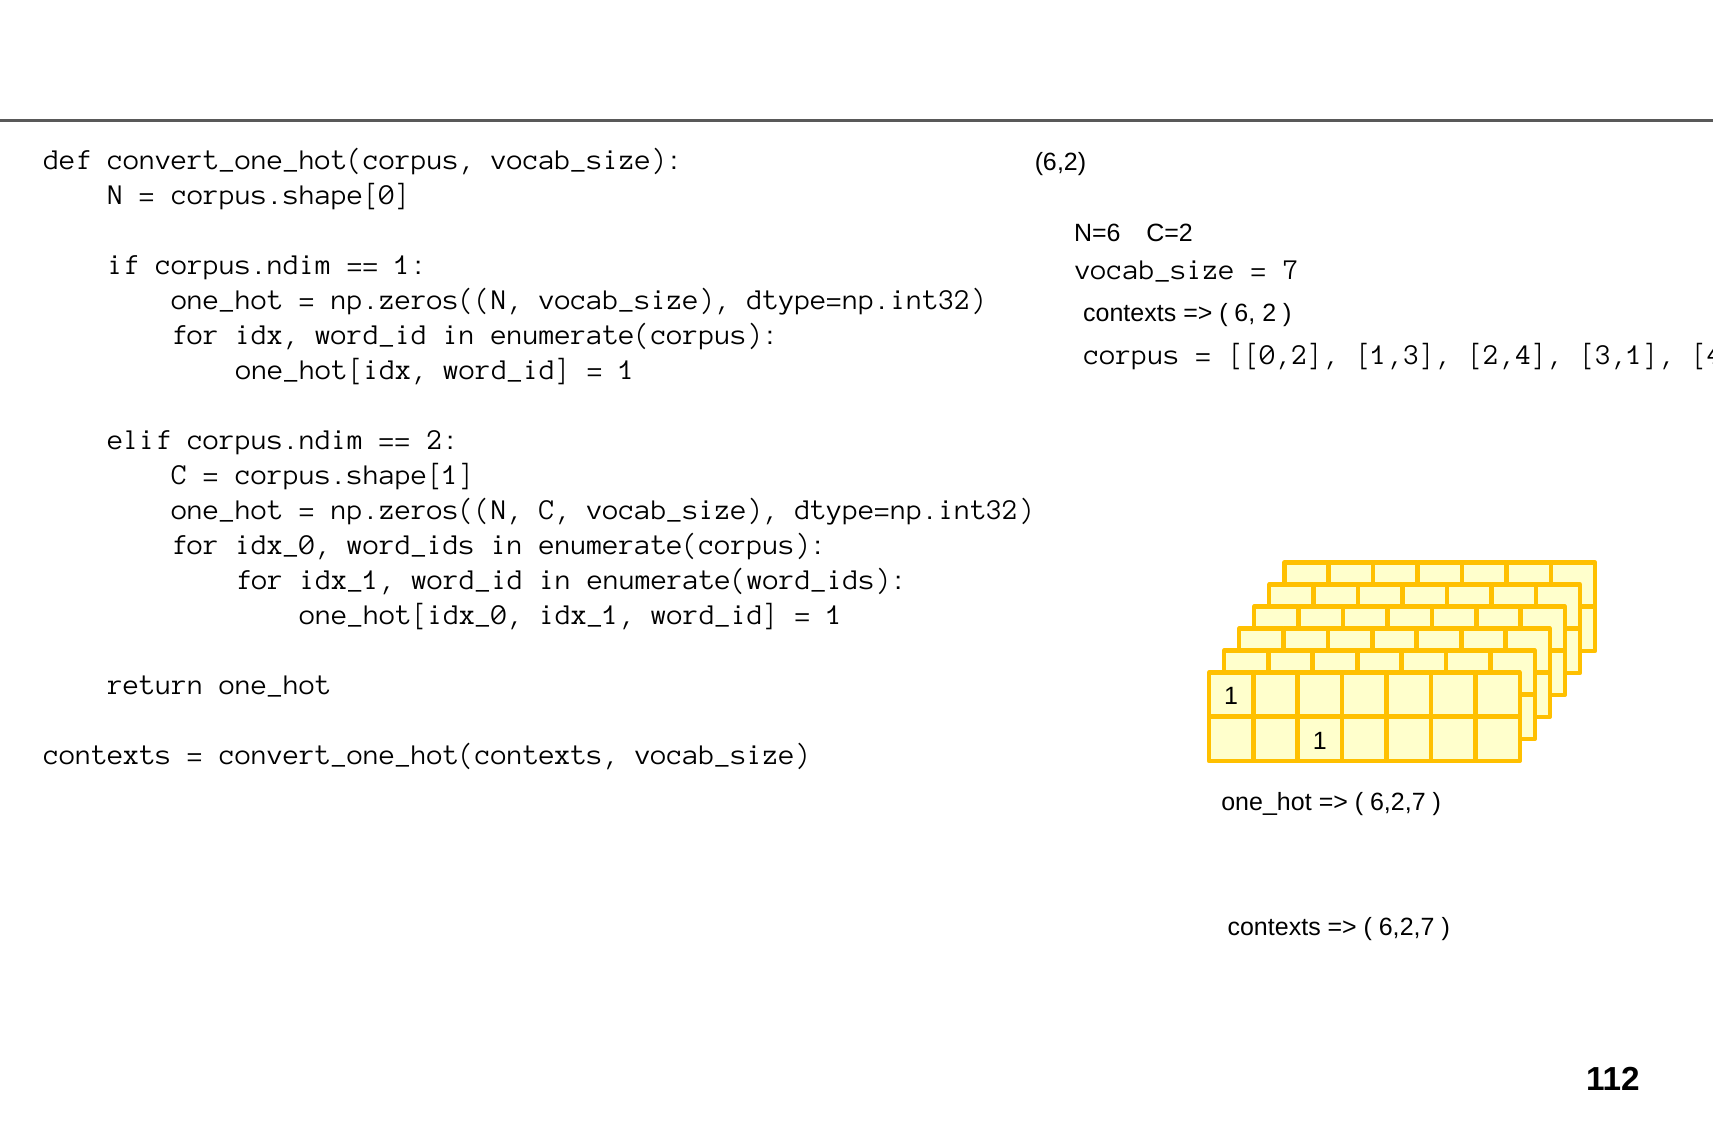

def convert_one_hot(corpus, vocab_size):
    N = corpus.shape[0]

    if corpus.ndim == 1:
        one_hot = np.zeros((N, vocab_size), dtype=np.int32)
        for idx, word_id in enumerate(corpus):
            one_hot[idx, word_id] = 1

    elif corpus.ndim == 2:
        C = corpus.shape[1]
        one_hot = np.zeros((N, C, vocab_size), dtype=np.int32)
        for idx_0, word_ids in enumerate(corpus):
            for idx_1, word_id in enumerate(word_ids):
                one_hot[idx_0, idx_1, word_id] = 1

    return one_hot

contexts = convert_one_hot(contexts, vocab_size)
(6,2)
N=6
C=2
vocab_size = 7
contexts => ( 6, 2 )
corpus = [[0,2], [1,3], [2,4], [3,1], [4,5], [1,6]]

1

1

one_hot => ( 6,2,7 )
contexts => ( 6,2,7 )